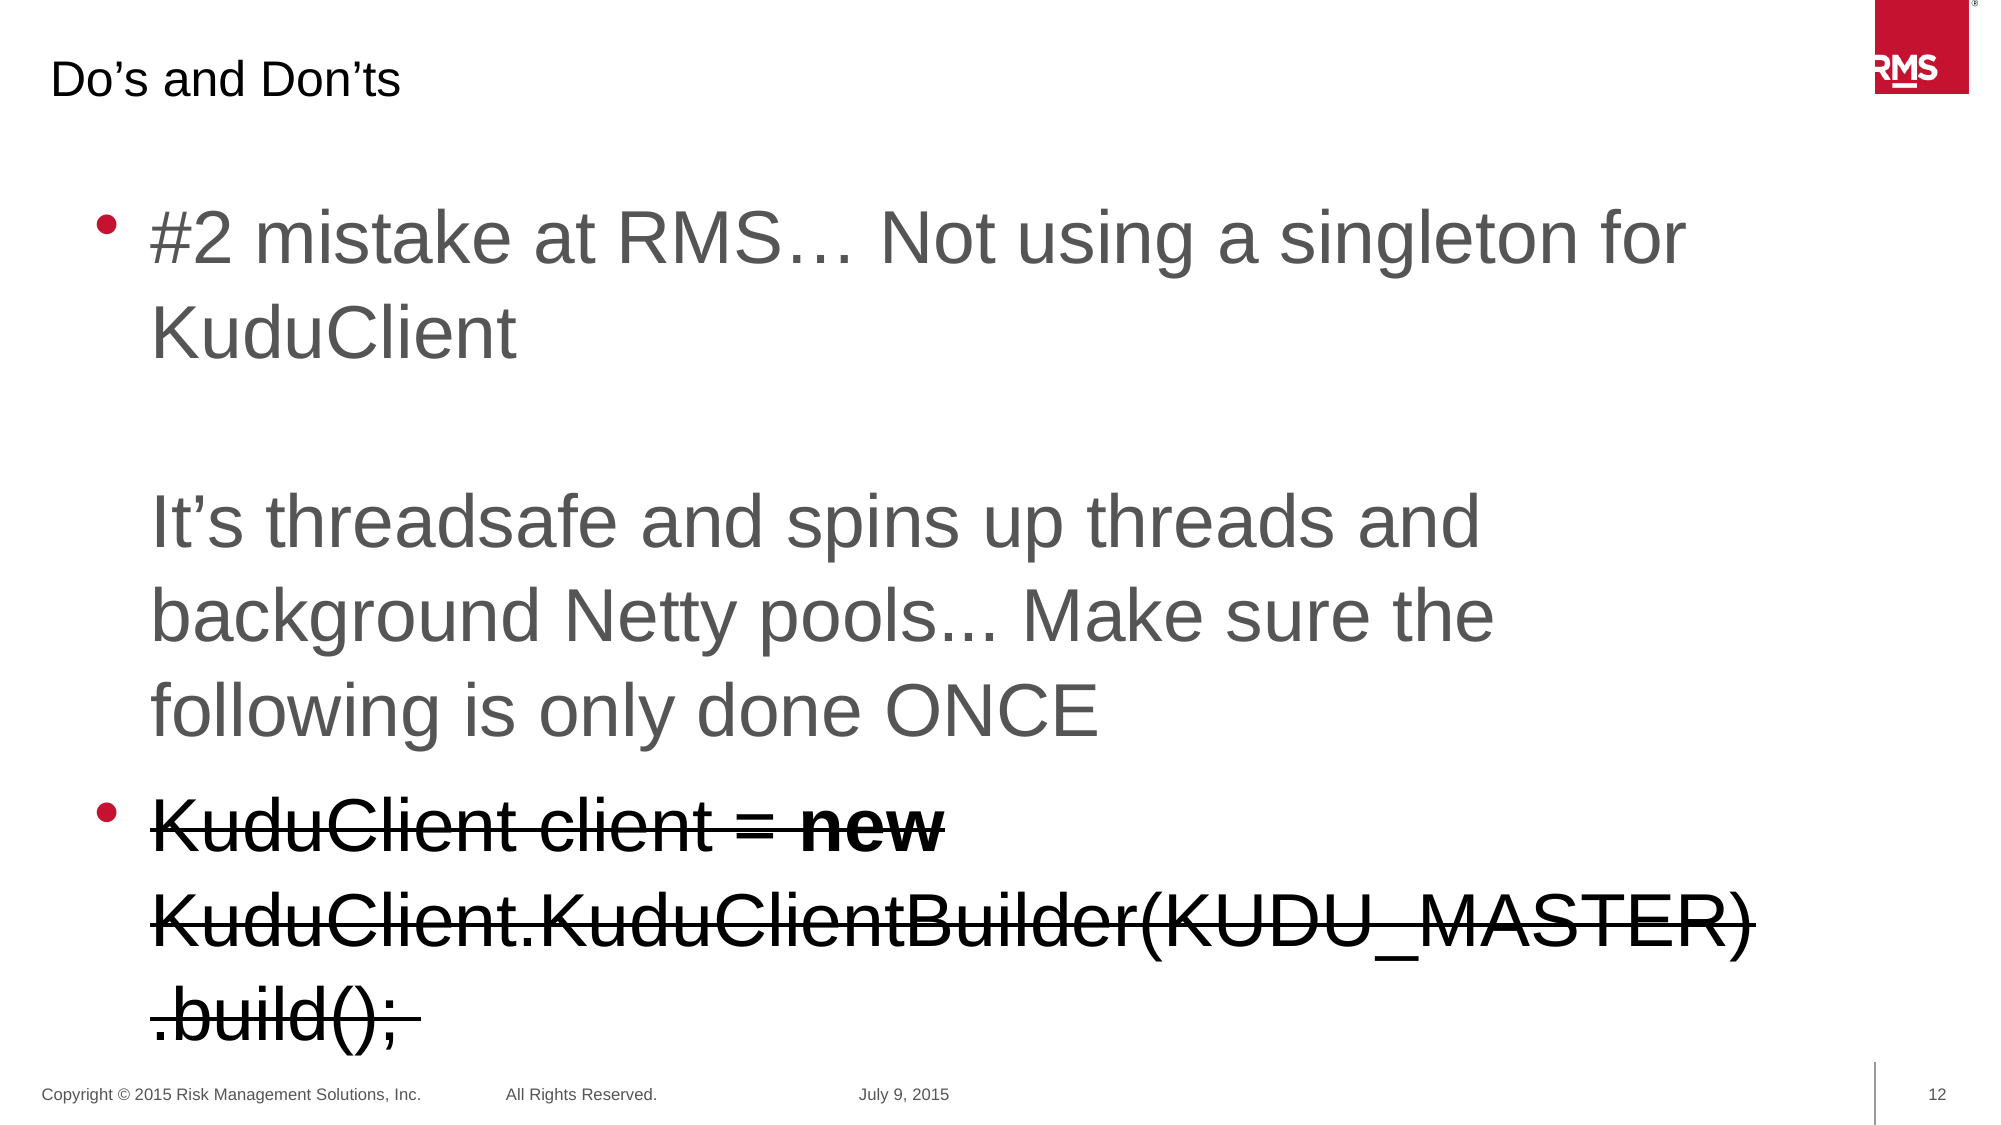

Do’s and Don’ts
#2 mistake at RMS… Not using a singleton for KuduClient
It’s threadsafe and spins up threads and background Netty pools... Make sure the following is only done ONCE
KuduClient client = new KuduClient.KuduClientBuilder(KUDU_MASTER).build();